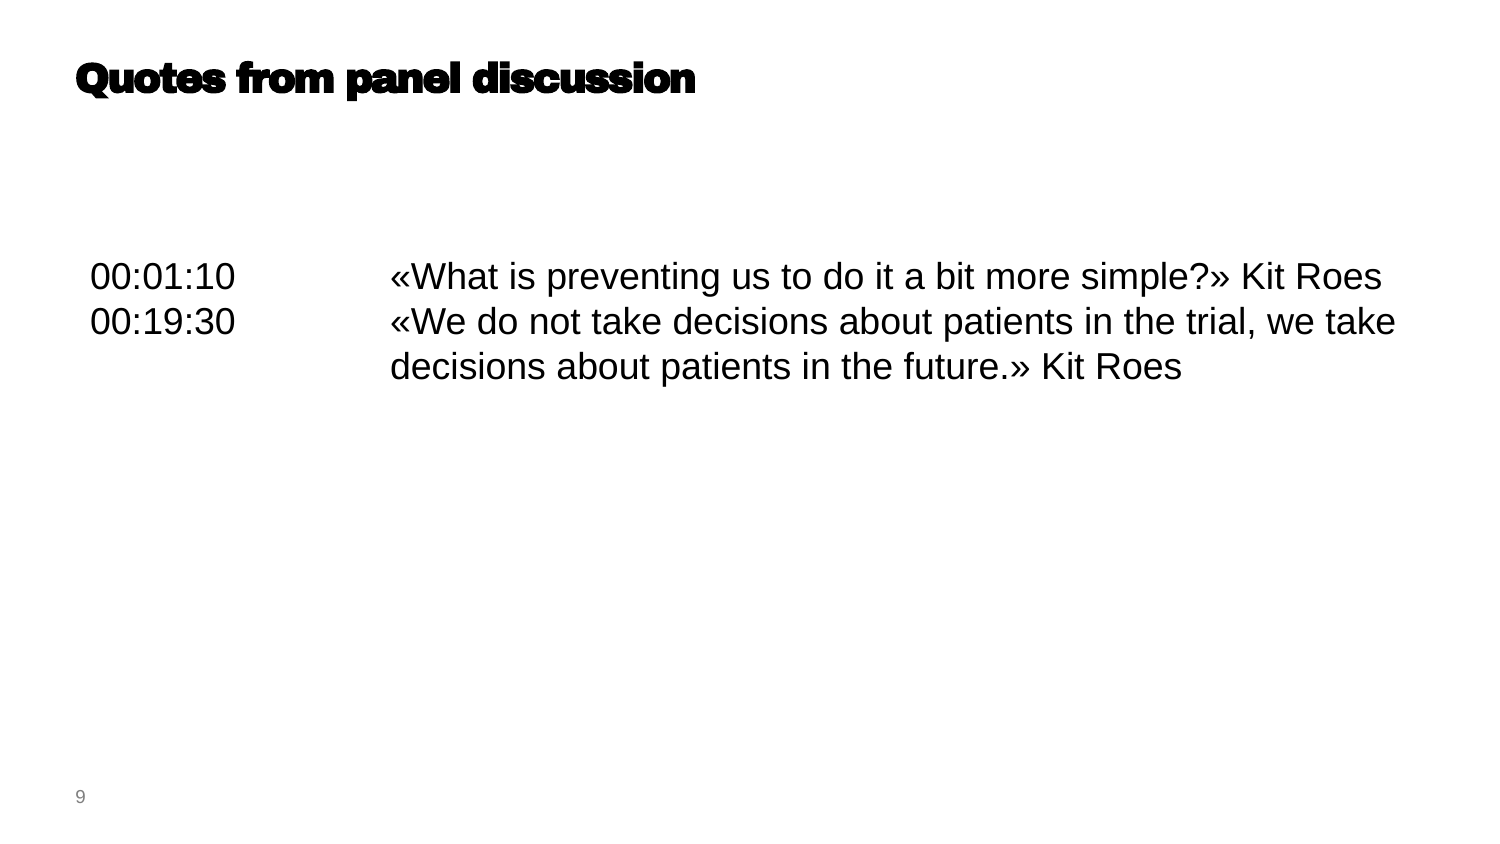

# Quotes from panel discussion
00:01:10		«What is preventing us to do it a bit more simple?» Kit Roes
00:19:30		«We do not take decisions about patients in the trial, we take 		decisions about patients in the future.» Kit Roes
9